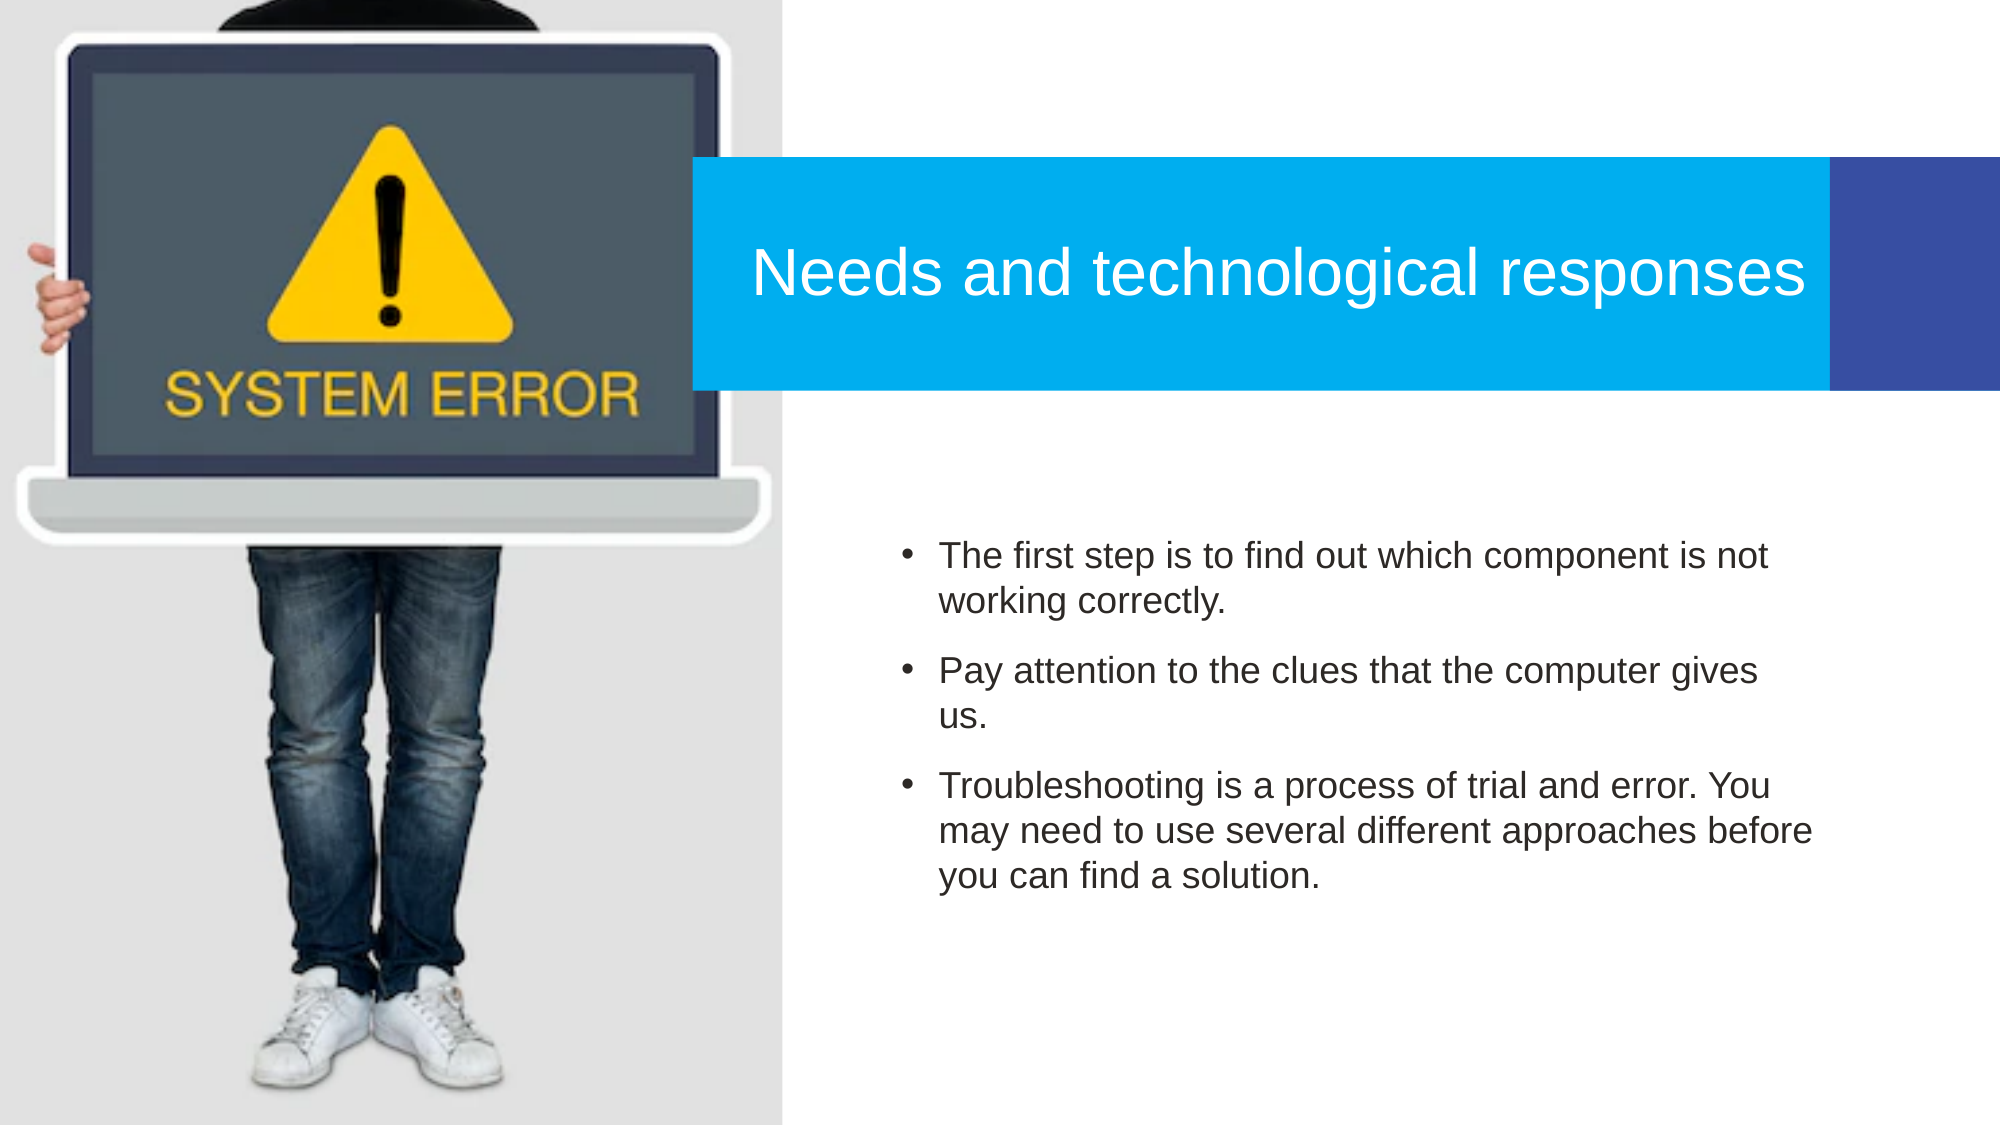

Needs and technological responses

The first step is to find out which component is not working correctly.
Pay attention to the clues that the computer gives us.
Troubleshooting is a process of trial and error. You may need to use several different approaches before you can find a solution.